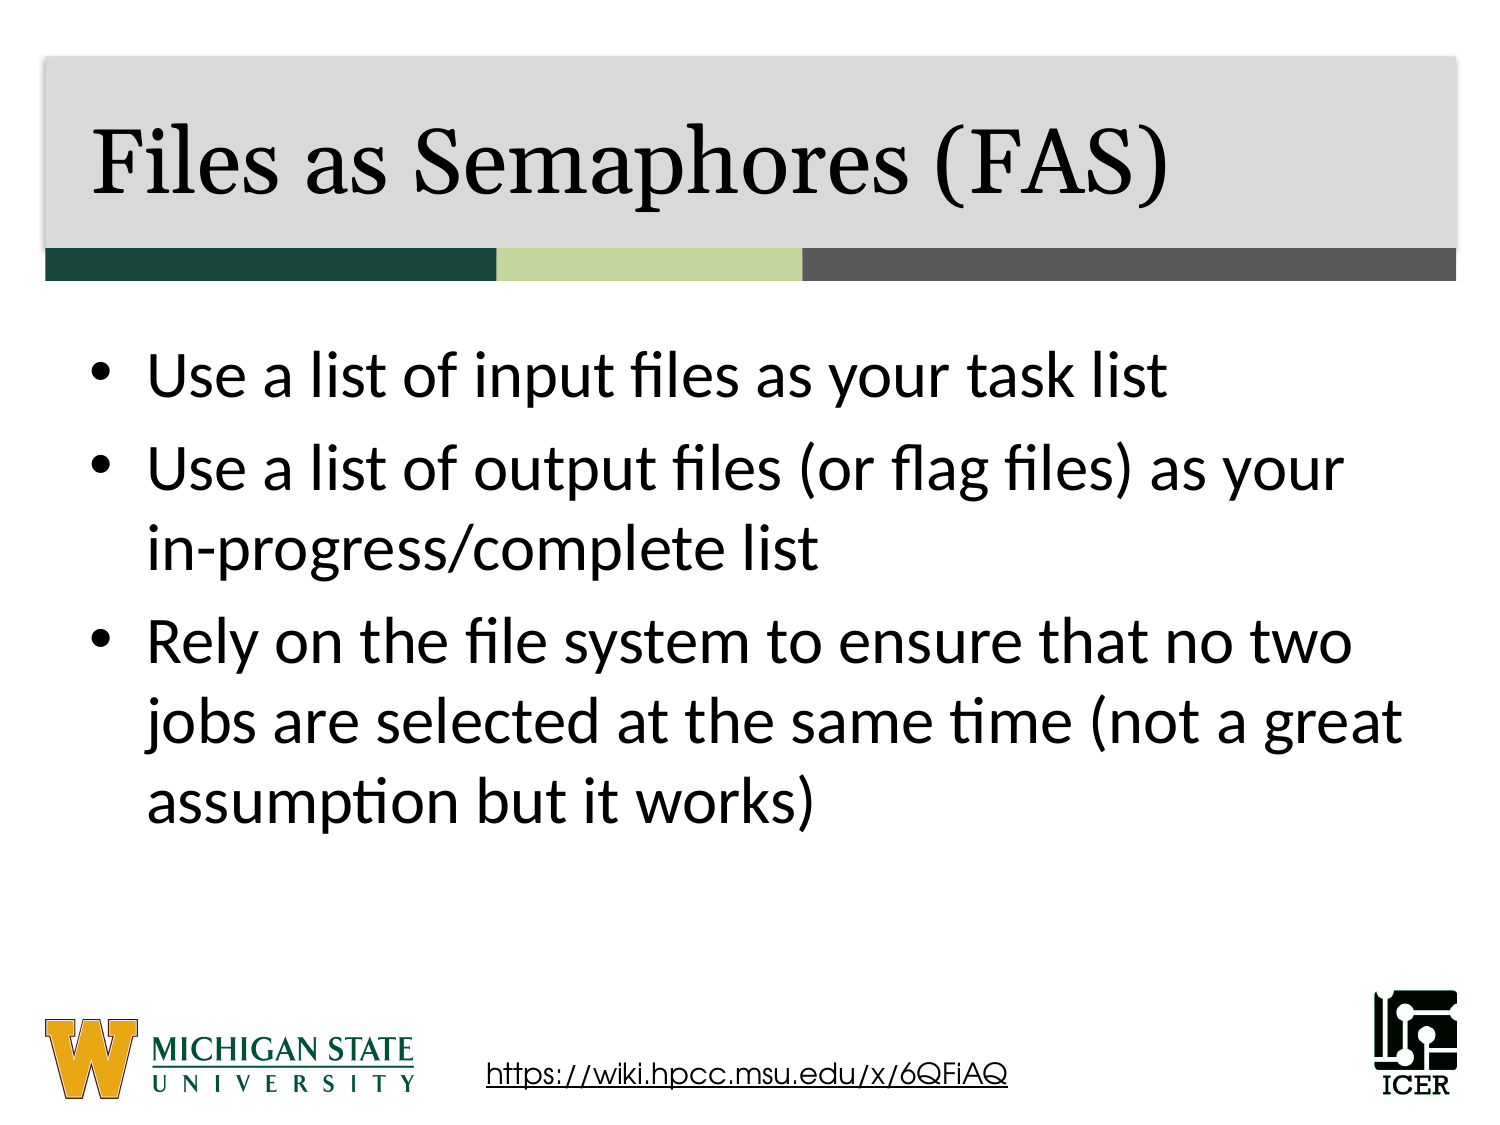

# Files as Semaphores (FAS)
Use a list of input files as your task list
Use a list of output files (or flag files) as your in-progress/complete list
Rely on the file system to ensure that no two jobs are selected at the same time (not a great assumption but it works)